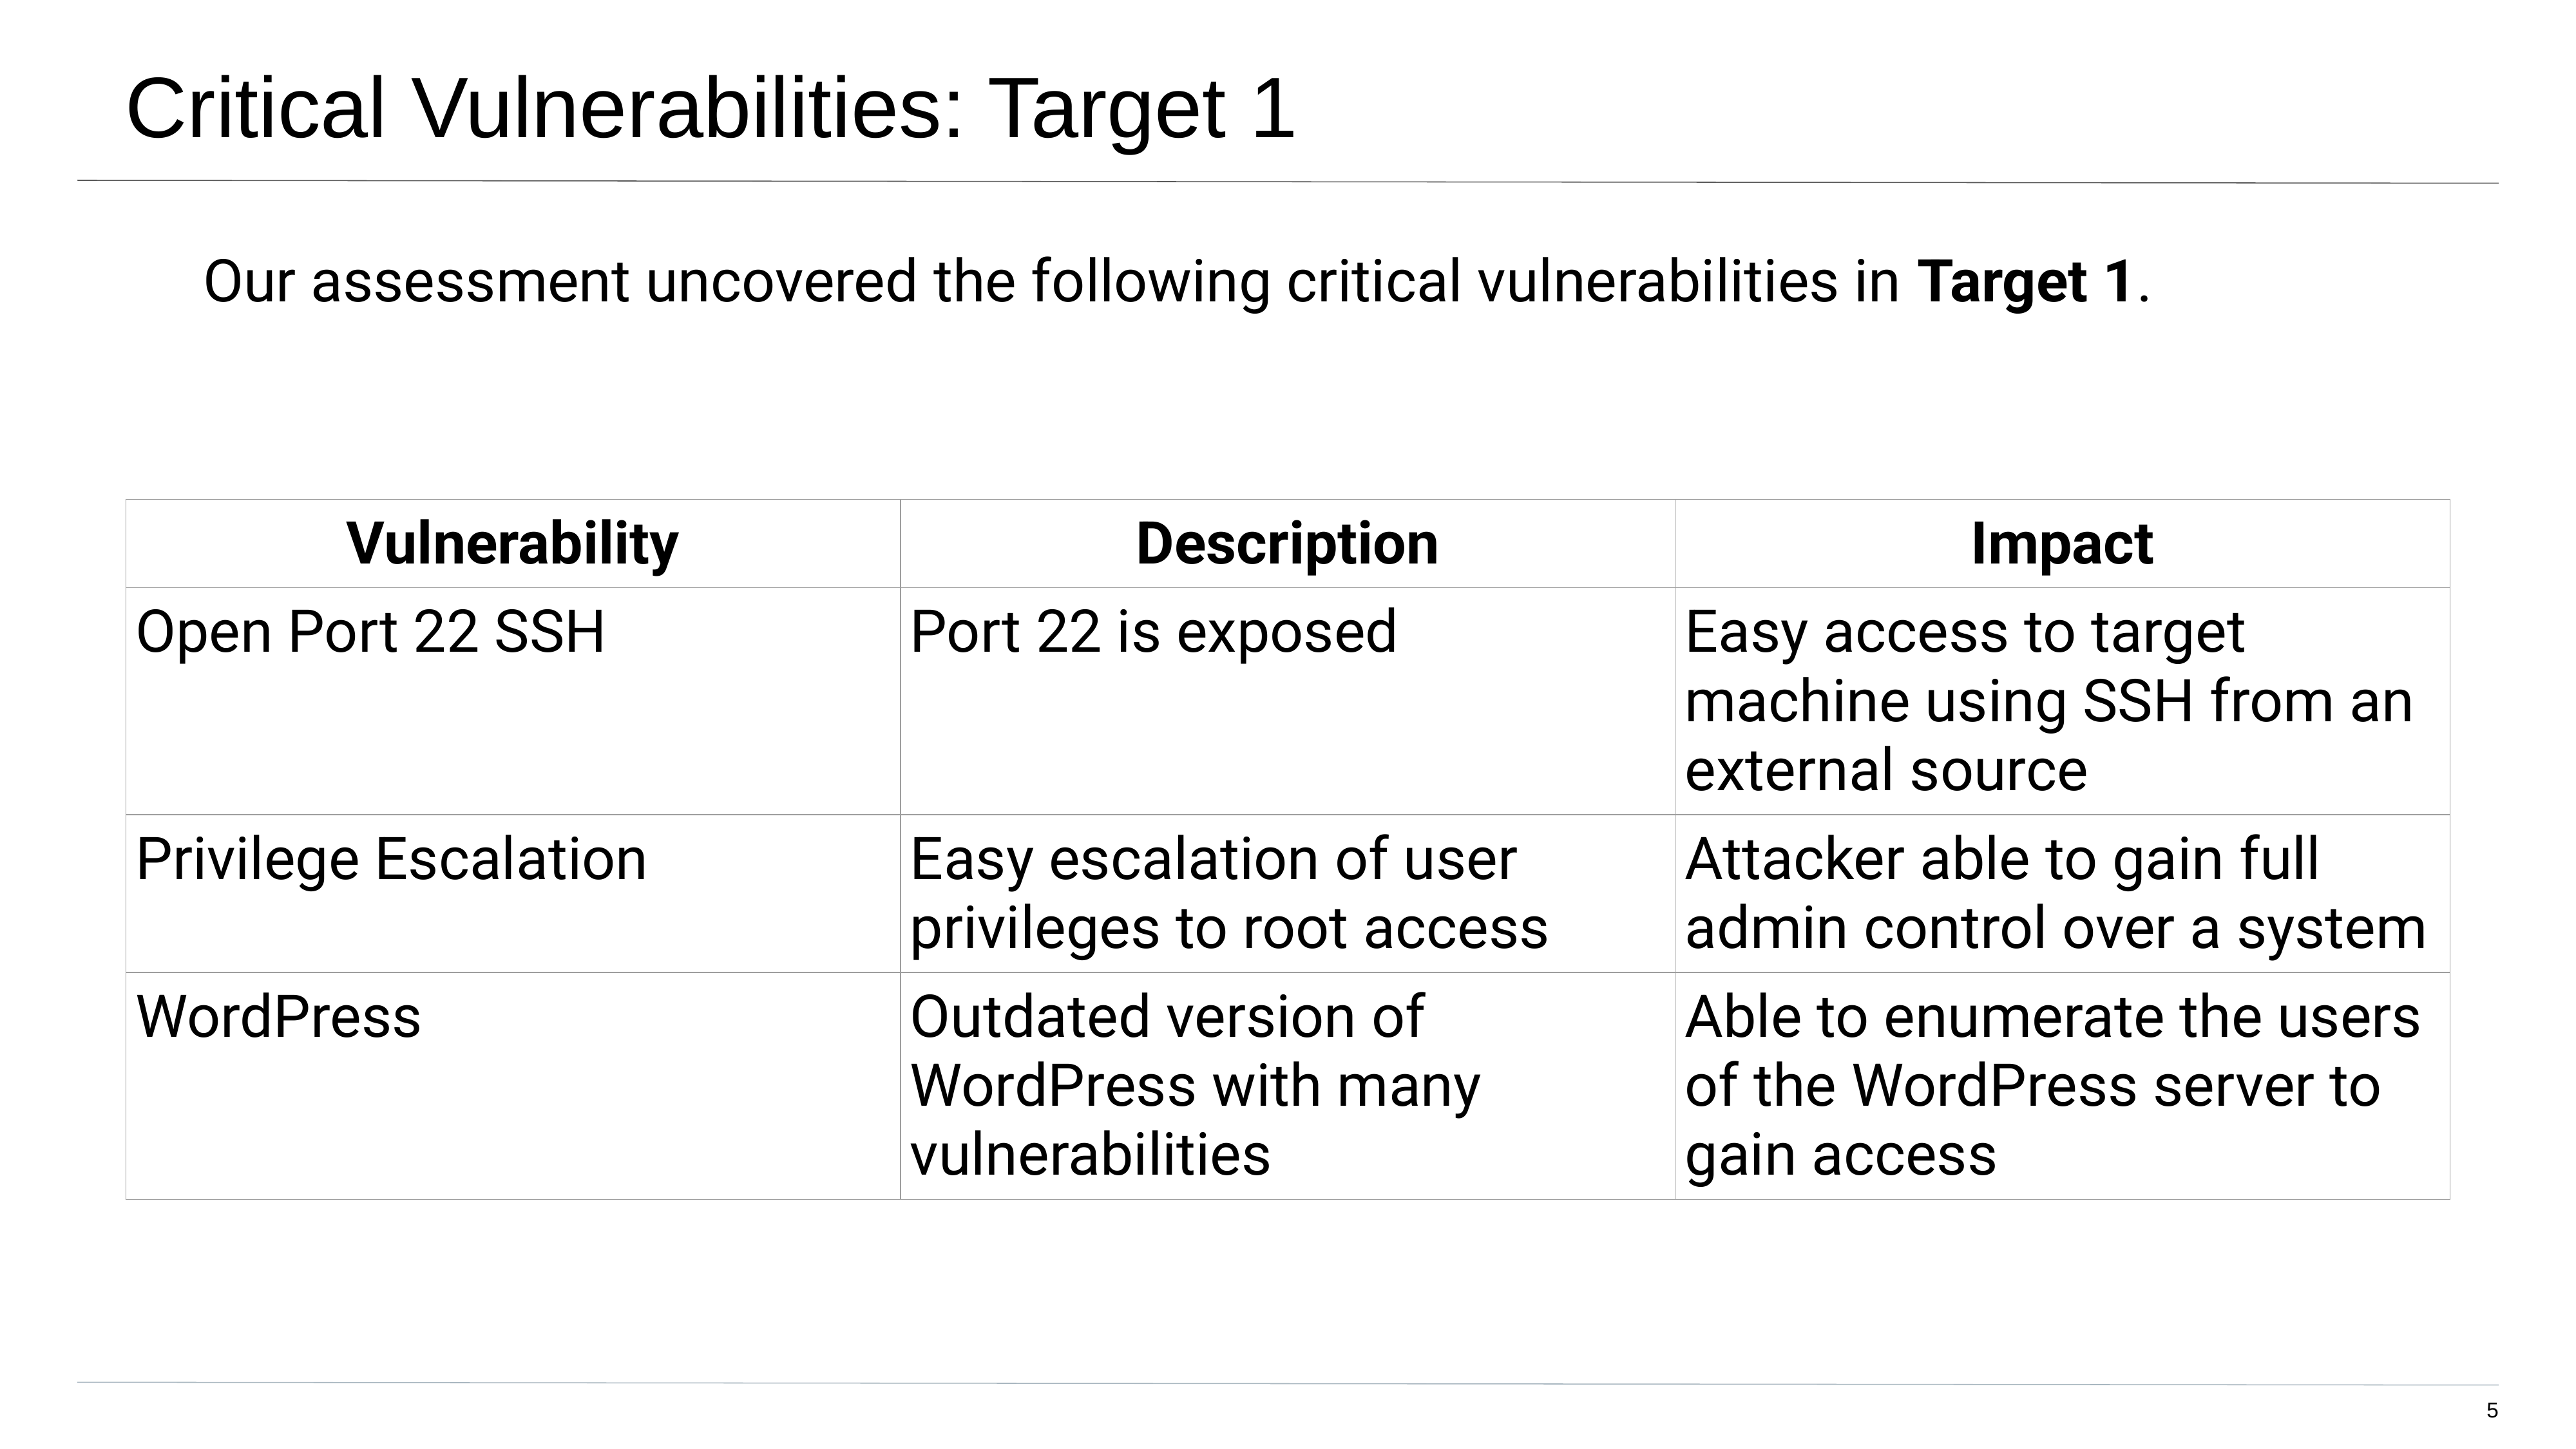

# Critical Vulnerabilities: Target 1
Our assessment uncovered the following critical vulnerabilities in Target 1.

| Vulnerability | Description | Impact |
| --- | --- | --- |
| Open Port 22 SSH | Port 22 is exposed | Easy access to target machine using SSH from an external source |
| Privilege Escalation | Easy escalation of user privileges to root access | Attacker able to gain full admin control over a system |
| WordPress | Outdated version of WordPress with many vulnerabilities | Able to enumerate the users of the WordPress server to gain access |
5